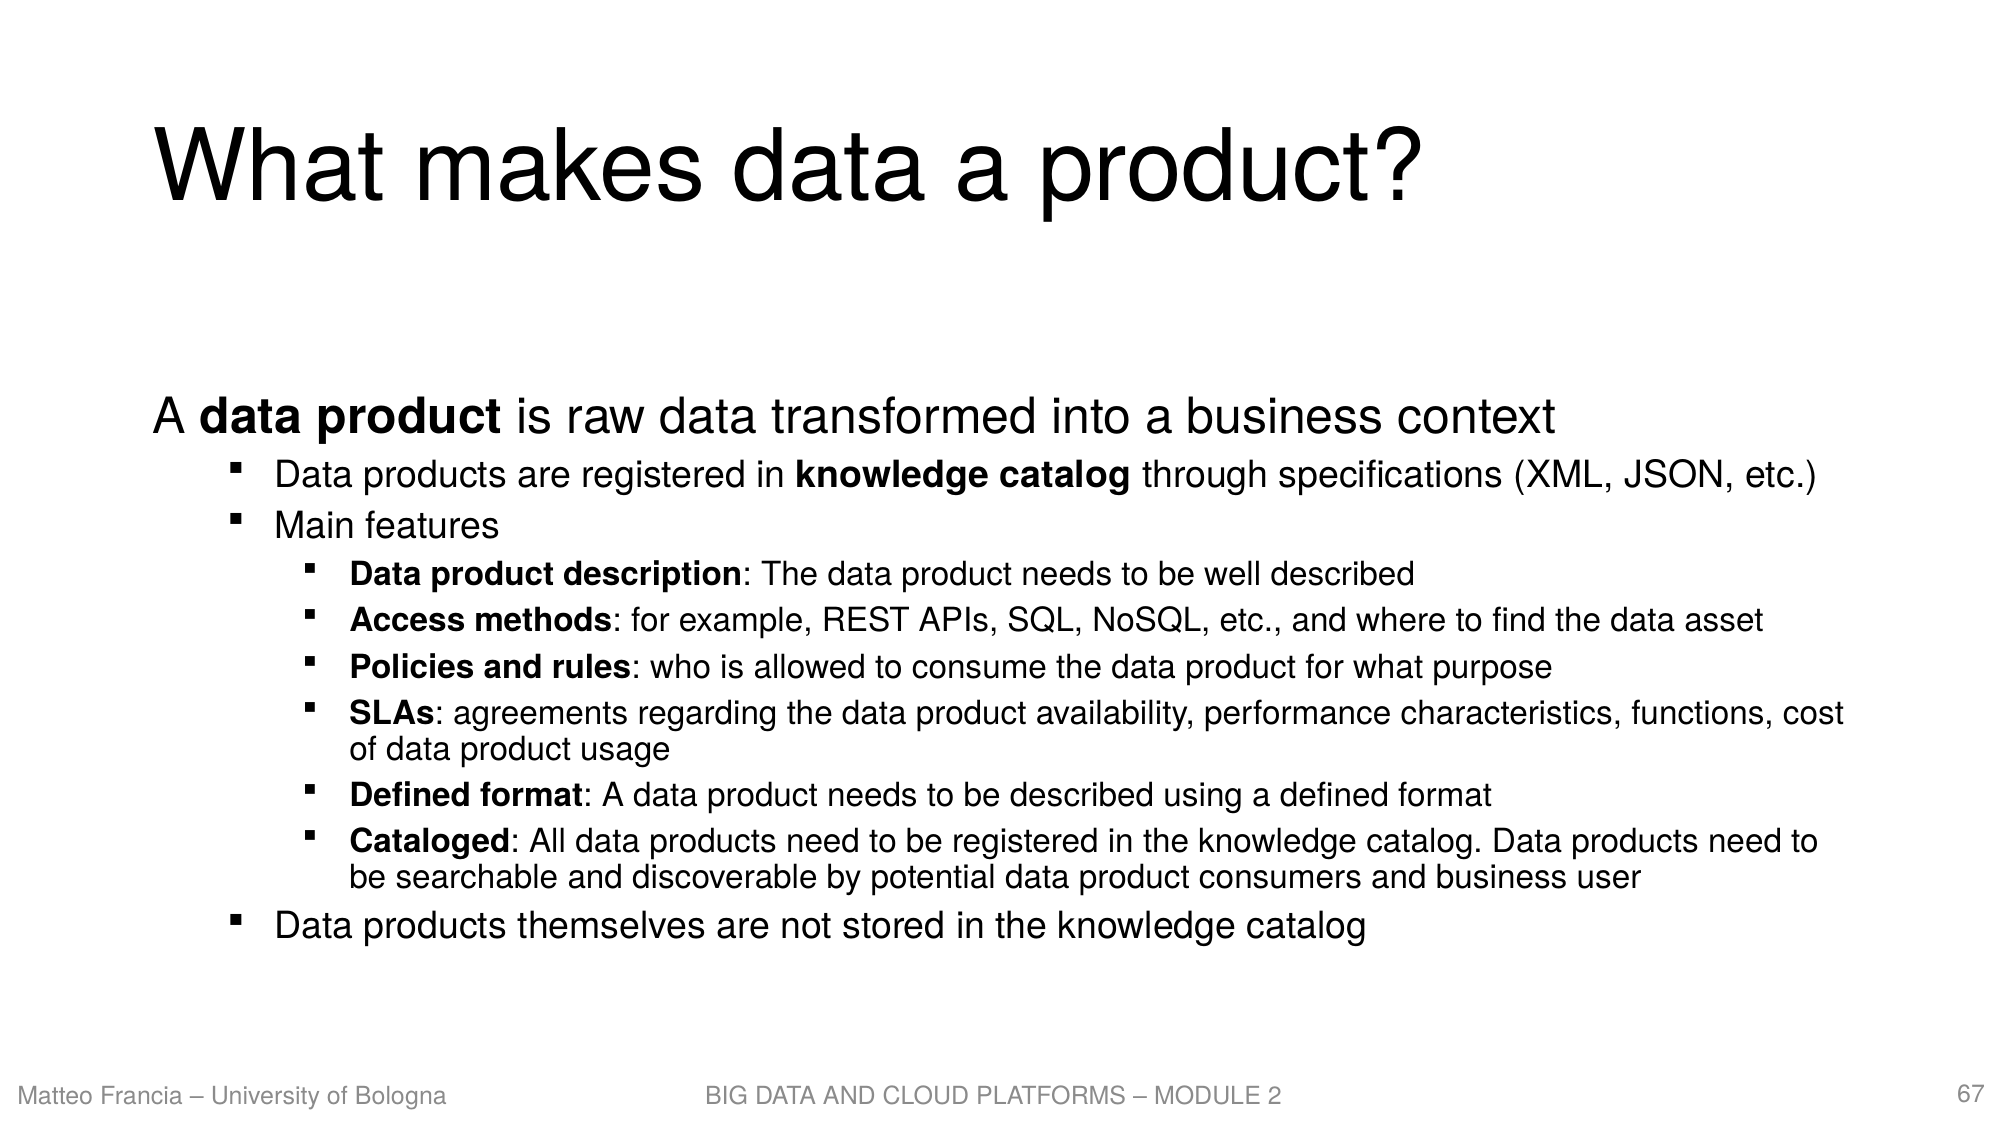

# What makes data a product?

A data product is raw data transformed into a business context
Data products are registered in knowledge catalog through specifications (XML, JSON, etc.)
Main features
Data product description: The data product needs to be well described
Access methods: for example, REST APIs, SQL, NoSQL, etc., and where to find the data asset
Policies and rules: who is allowed to consume the data product for what purpose
SLAs: agreements regarding the data product availability, performance characteristics, functions, cost of data product usage
Defined format: A data product needs to be described using a defined format
Cataloged: All data products need to be registered in the knowledge catalog. Data products need to be searchable and discoverable by potential data product consumers and business user
Data products themselves are not stored in the knowledge catalog

67
Matteo Francia – University of Bologna